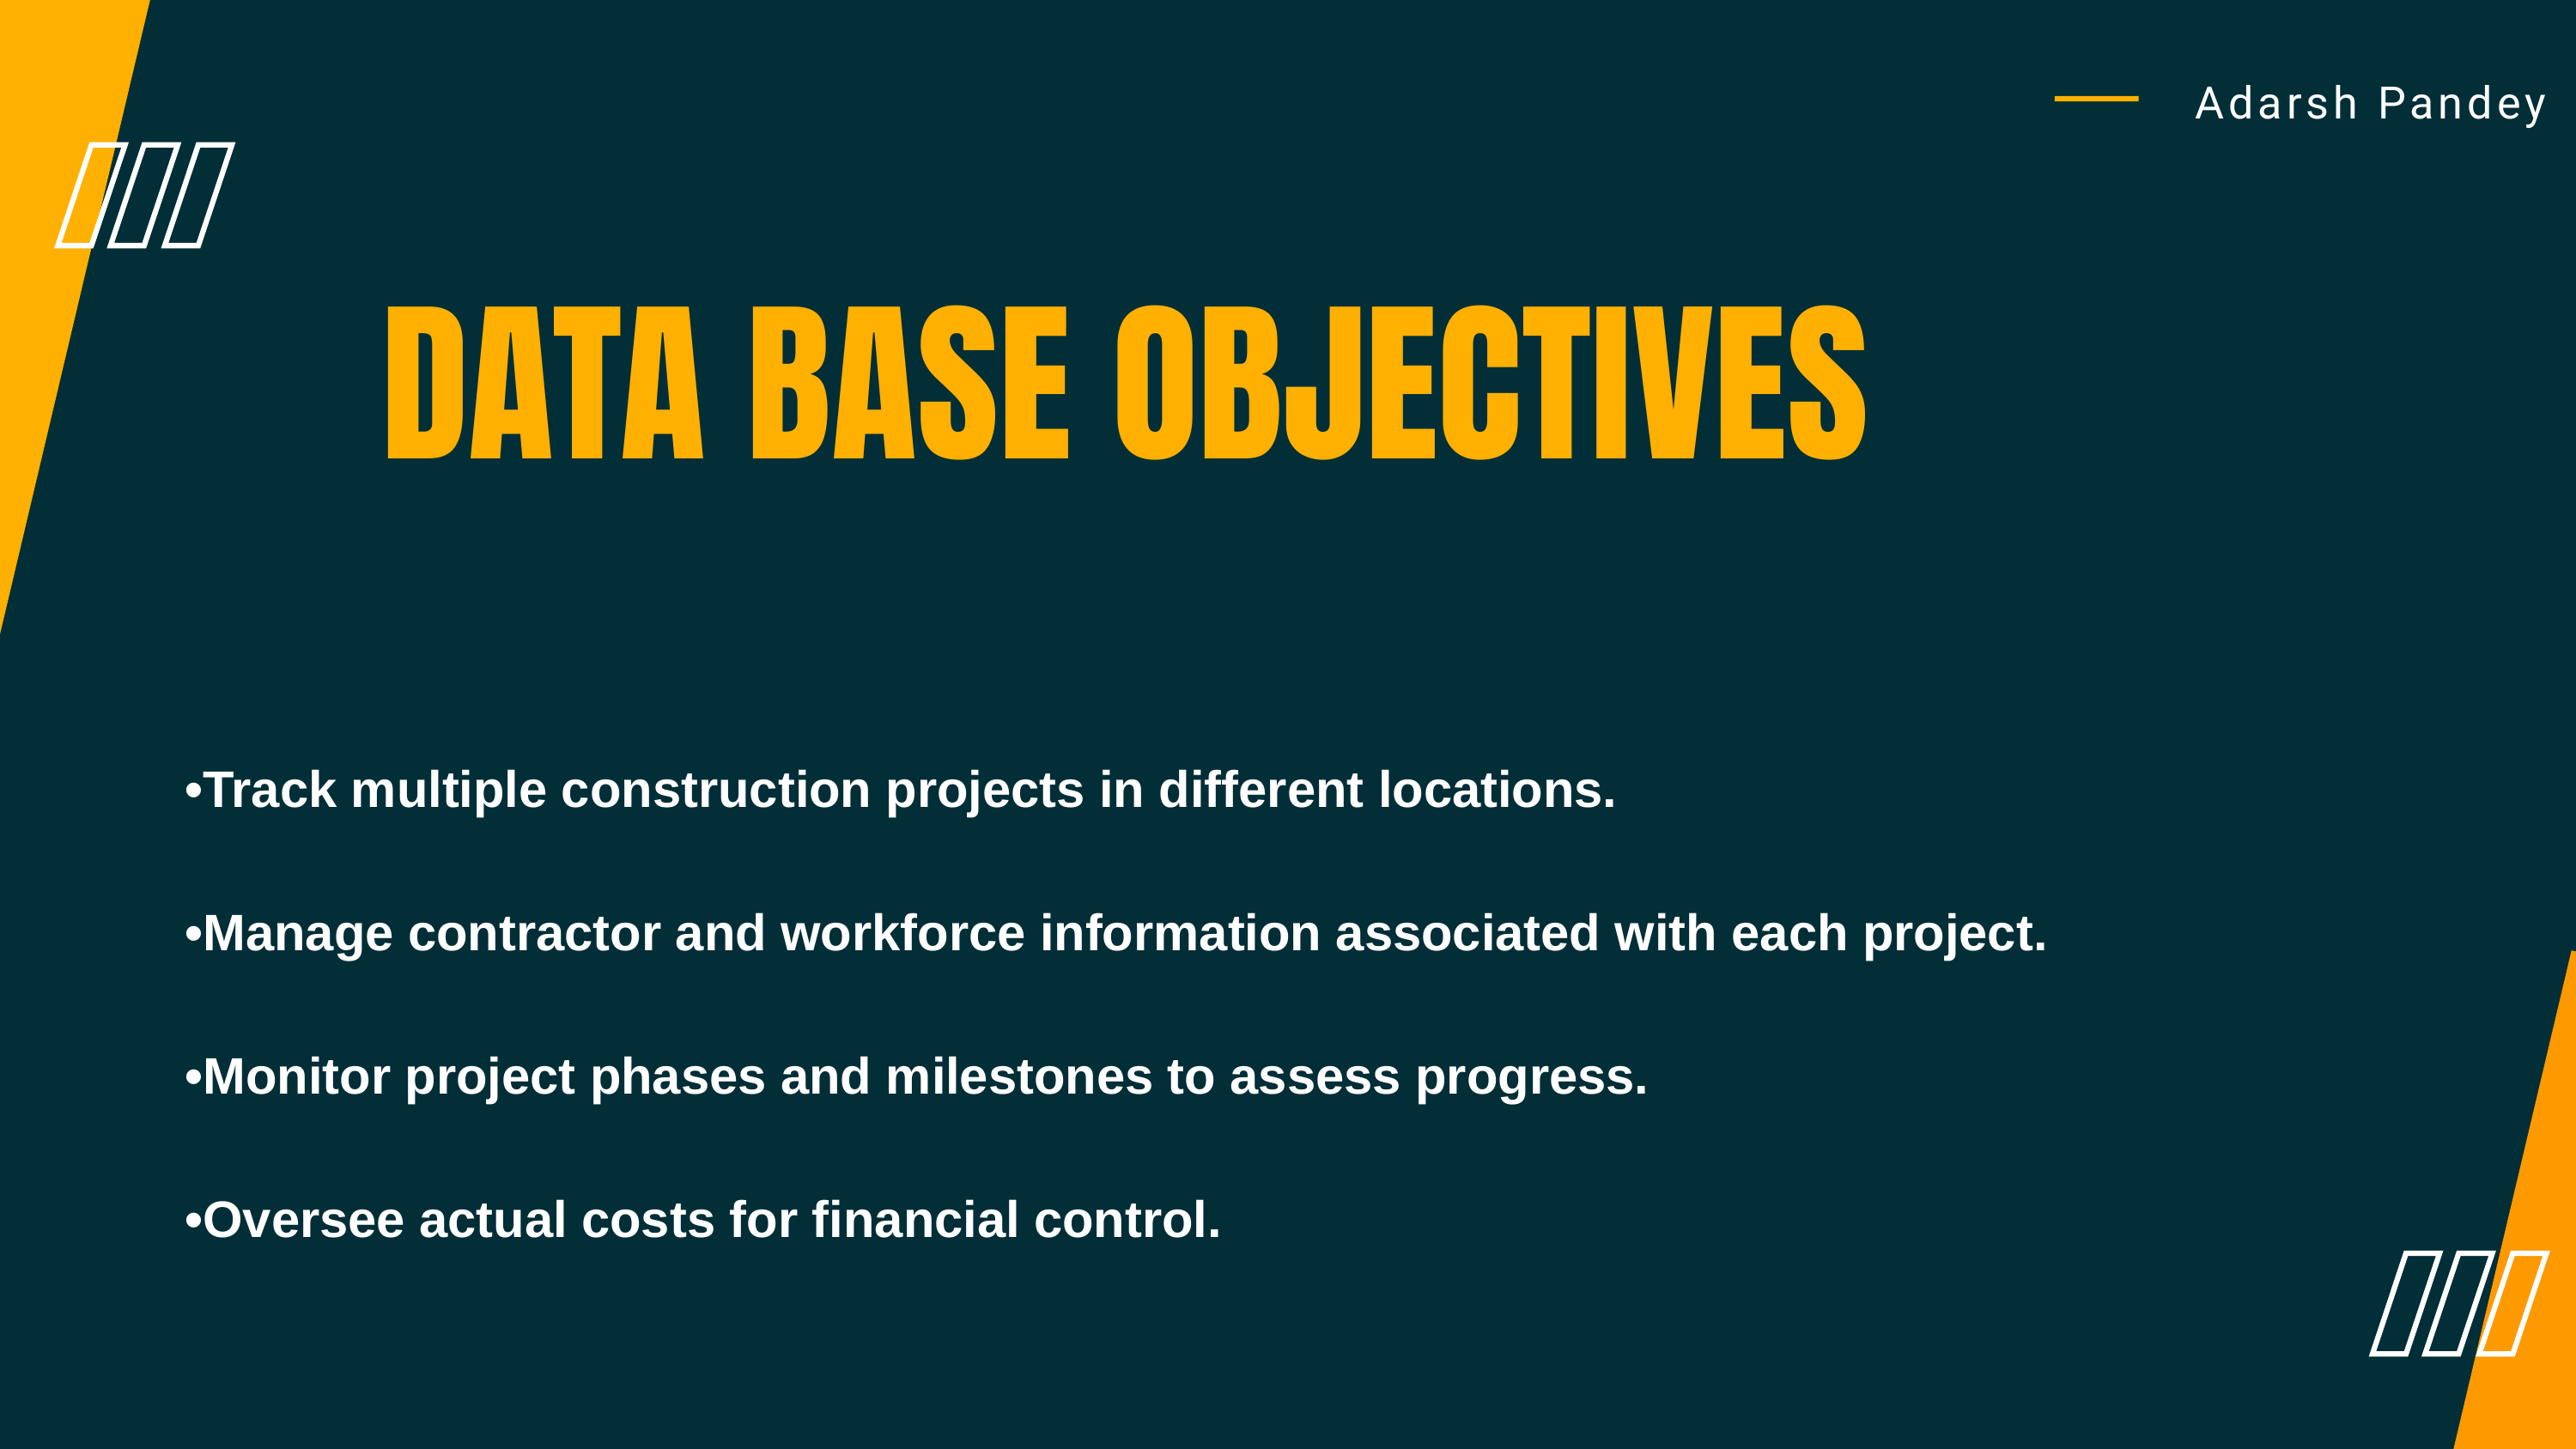

Adarsh Pandey

DATA BASE OBJECTIVES

START FROM $3200

•Track multiple construction projects in different locations.

•Manage contractor and workforce information associated with each project.

•Monitor project phases and milestones to assess progress.

•Oversee actual costs for financial control.